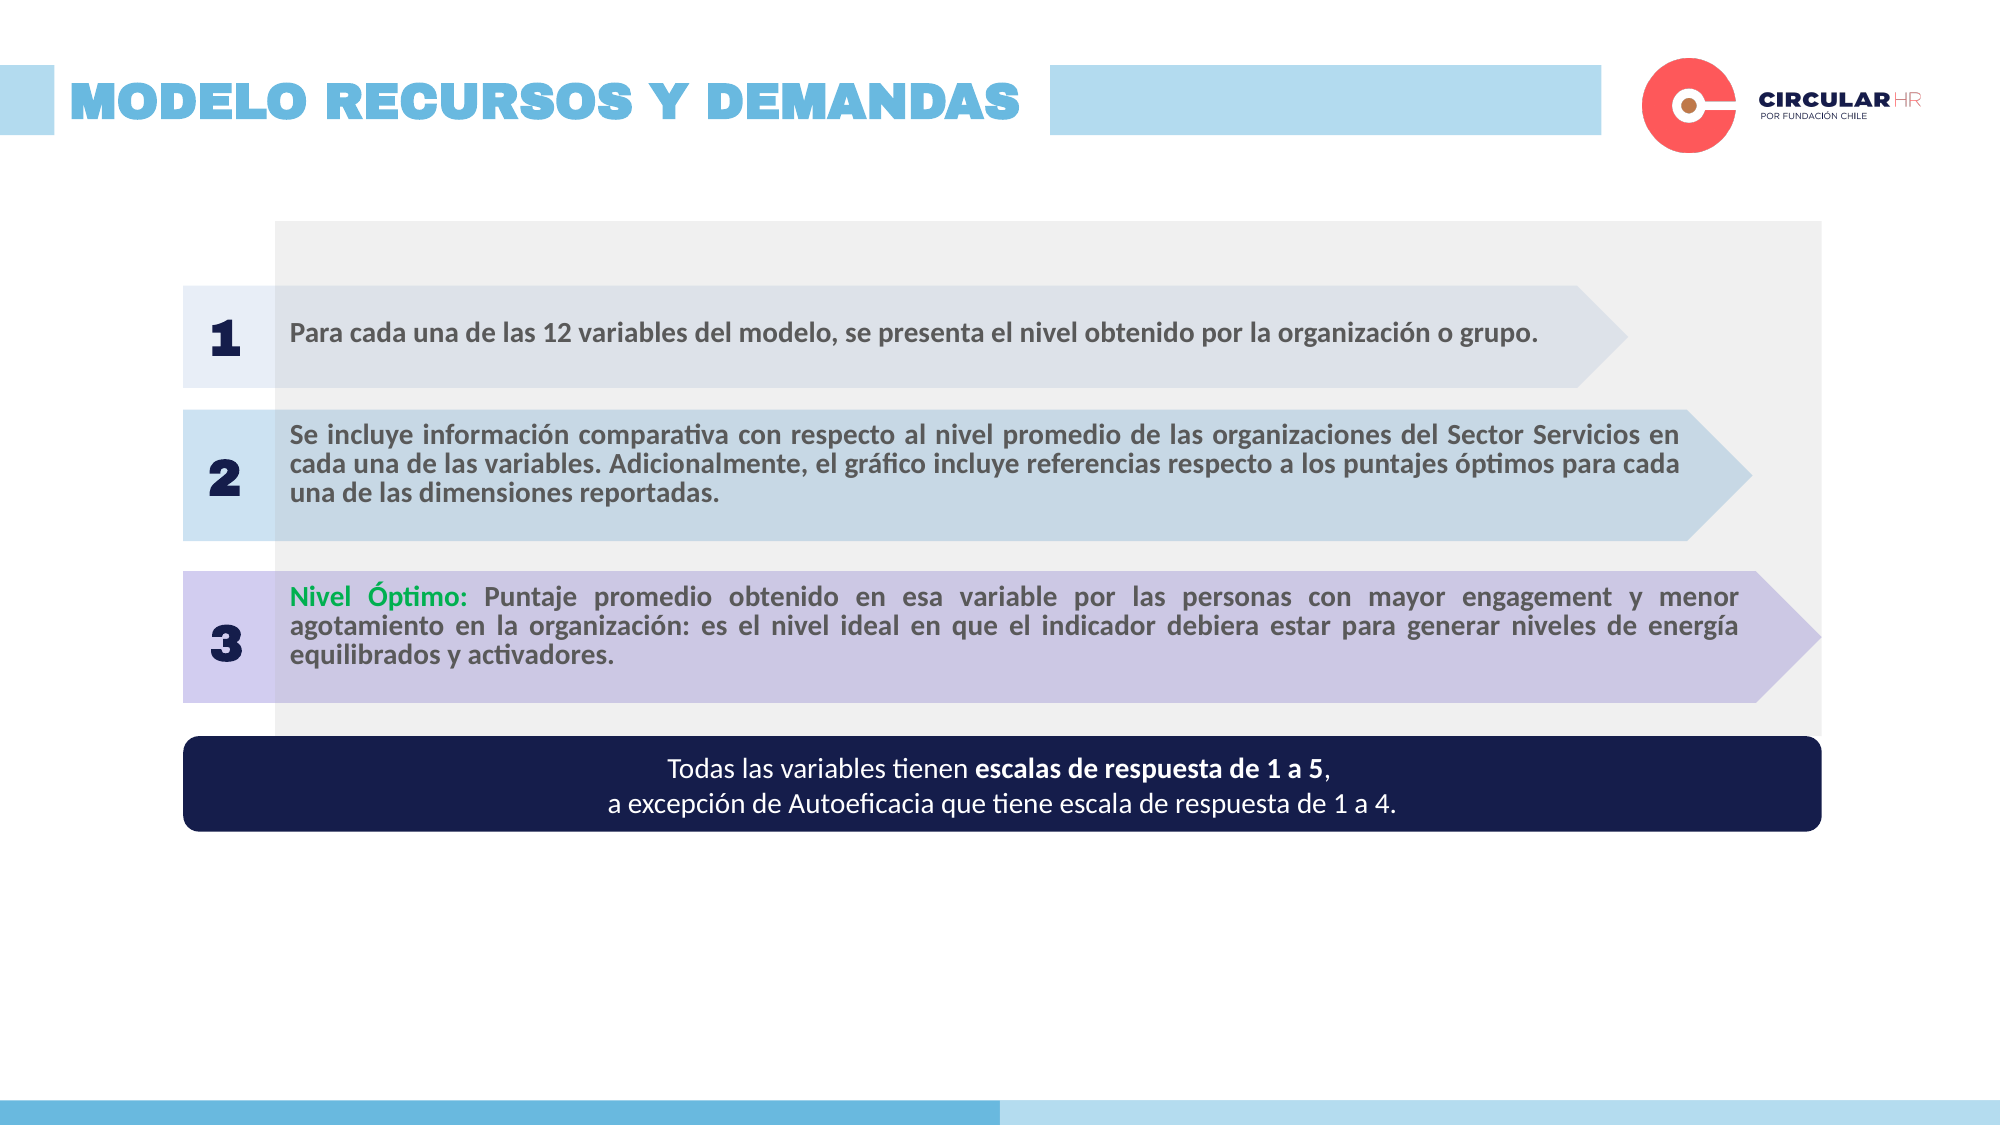

MODELO RECURSOS Y DEMANDAS

| Para cada una de las 12 variables del modelo, se presenta el nivel obtenido por la organización o grupo. |
| --- |
1

| Se incluye información comparativa con respecto al nivel promedio de las organizaciones del Sector Servicios en cada una de las variables. Adicionalmente, el gráfico incluye referencias respecto a los puntajes óptimos para cada una de las dimensiones reportadas. |
| --- |
2

| Nivel Óptimo: Puntaje promedio obtenido en esa variable por las personas con mayor engagement y menor agotamiento en la organización: es el nivel ideal en que el indicador debiera estar para generar niveles de energía equilibrados y activadores. |
| --- |
3
Todas las variables tienen escalas de respuesta de 1 a 5,
a excepción de Autoeficacia que tiene escala de respuesta de 1 a 4.